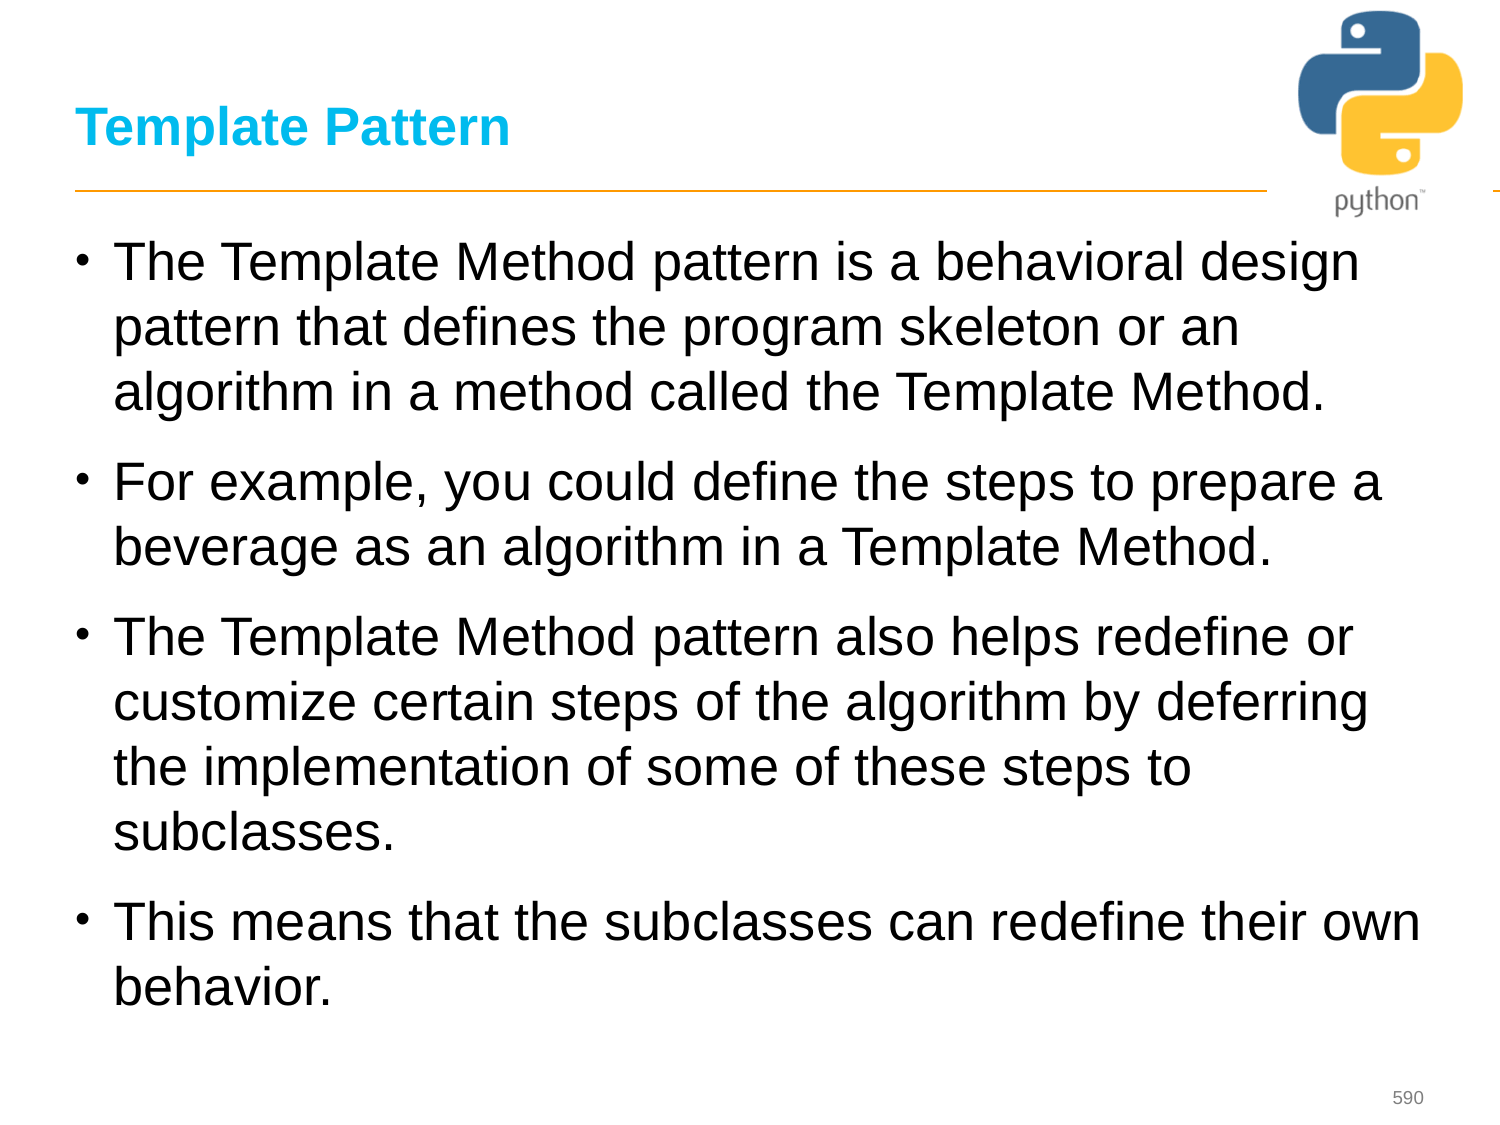

# Template Pattern
The Template Method pattern is a behavioral design pattern that defines the program skeleton or an algorithm in a method called the Template Method.
For example, you could define the steps to prepare a beverage as an algorithm in a Template Method.
The Template Method pattern also helps redefine or customize certain steps of the algorithm by deferring the implementation of some of these steps to subclasses.
This means that the subclasses can redefine their own behavior.